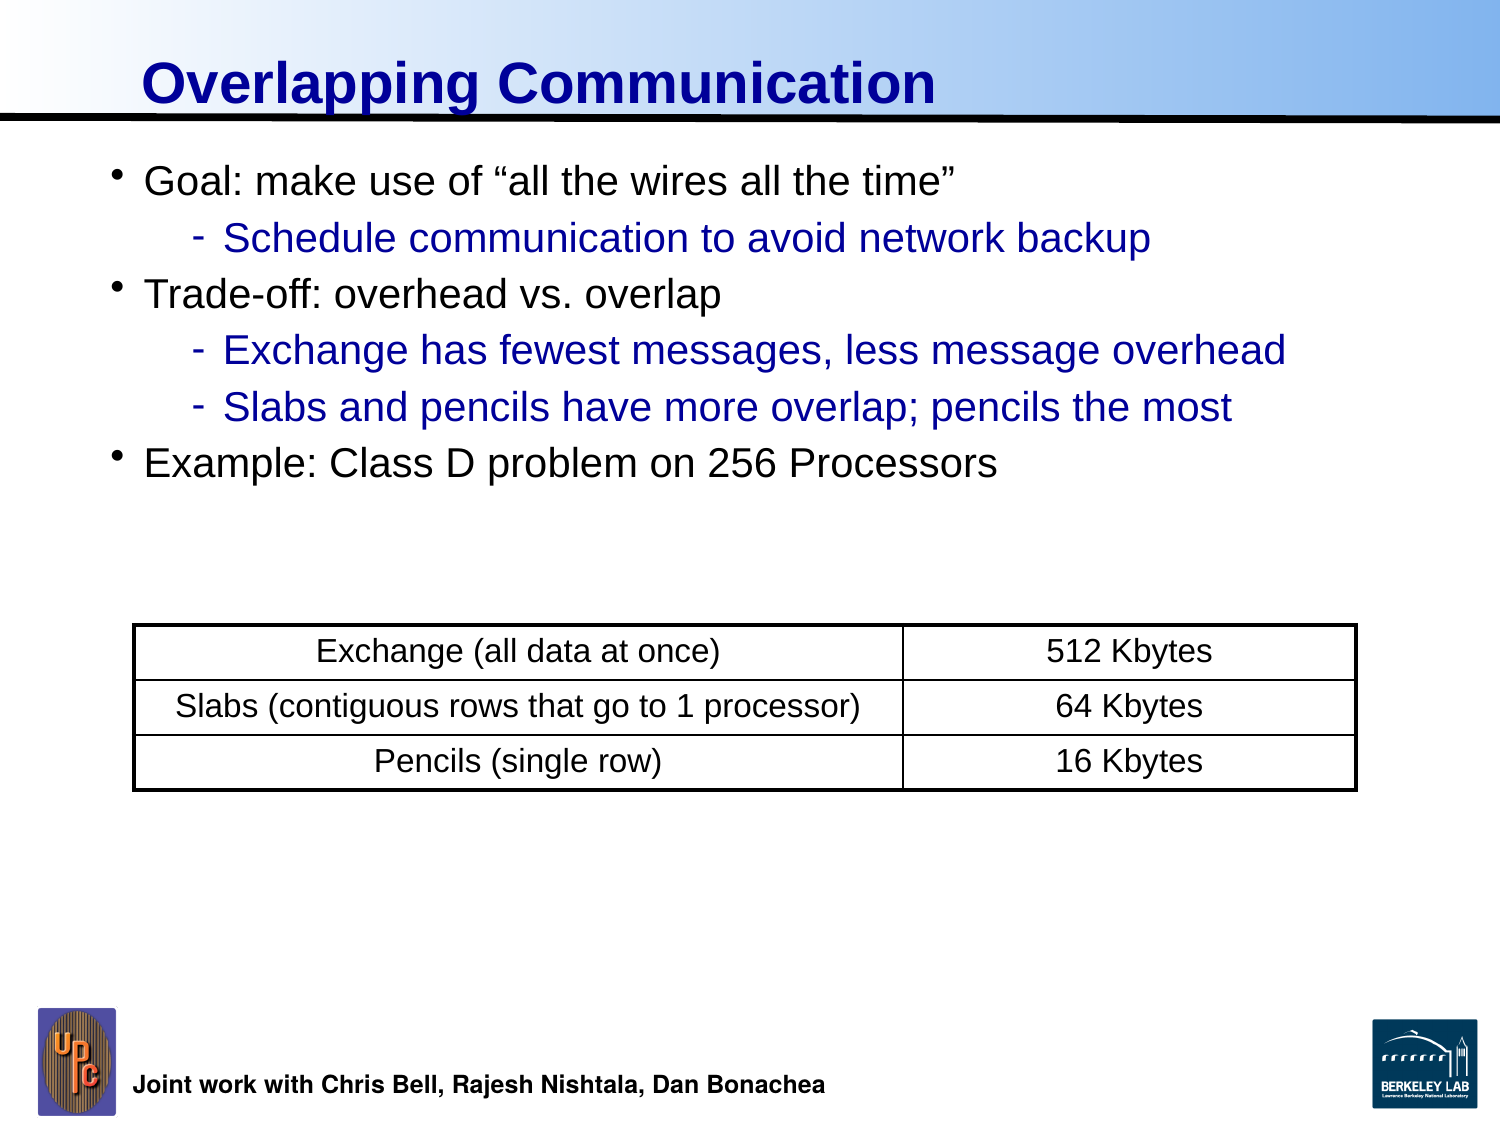

# Overlapping Communication
Goal: make use of “all the wires all the time”
Schedule communication to avoid network backup
Trade-off: overhead vs. overlap
Exchange has fewest messages, less message overhead
Slabs and pencils have more overlap; pencils the most
Example: Class D problem on 256 Processors
| Exchange (all data at once) | 512 Kbytes |
| --- | --- |
| Slabs (contiguous rows that go to 1 processor) | 64 Kbytes |
| Pencils (single row) | 16 Kbytes |
Joint work with Chris Bell, Rajesh Nishtala, Dan Bonachea